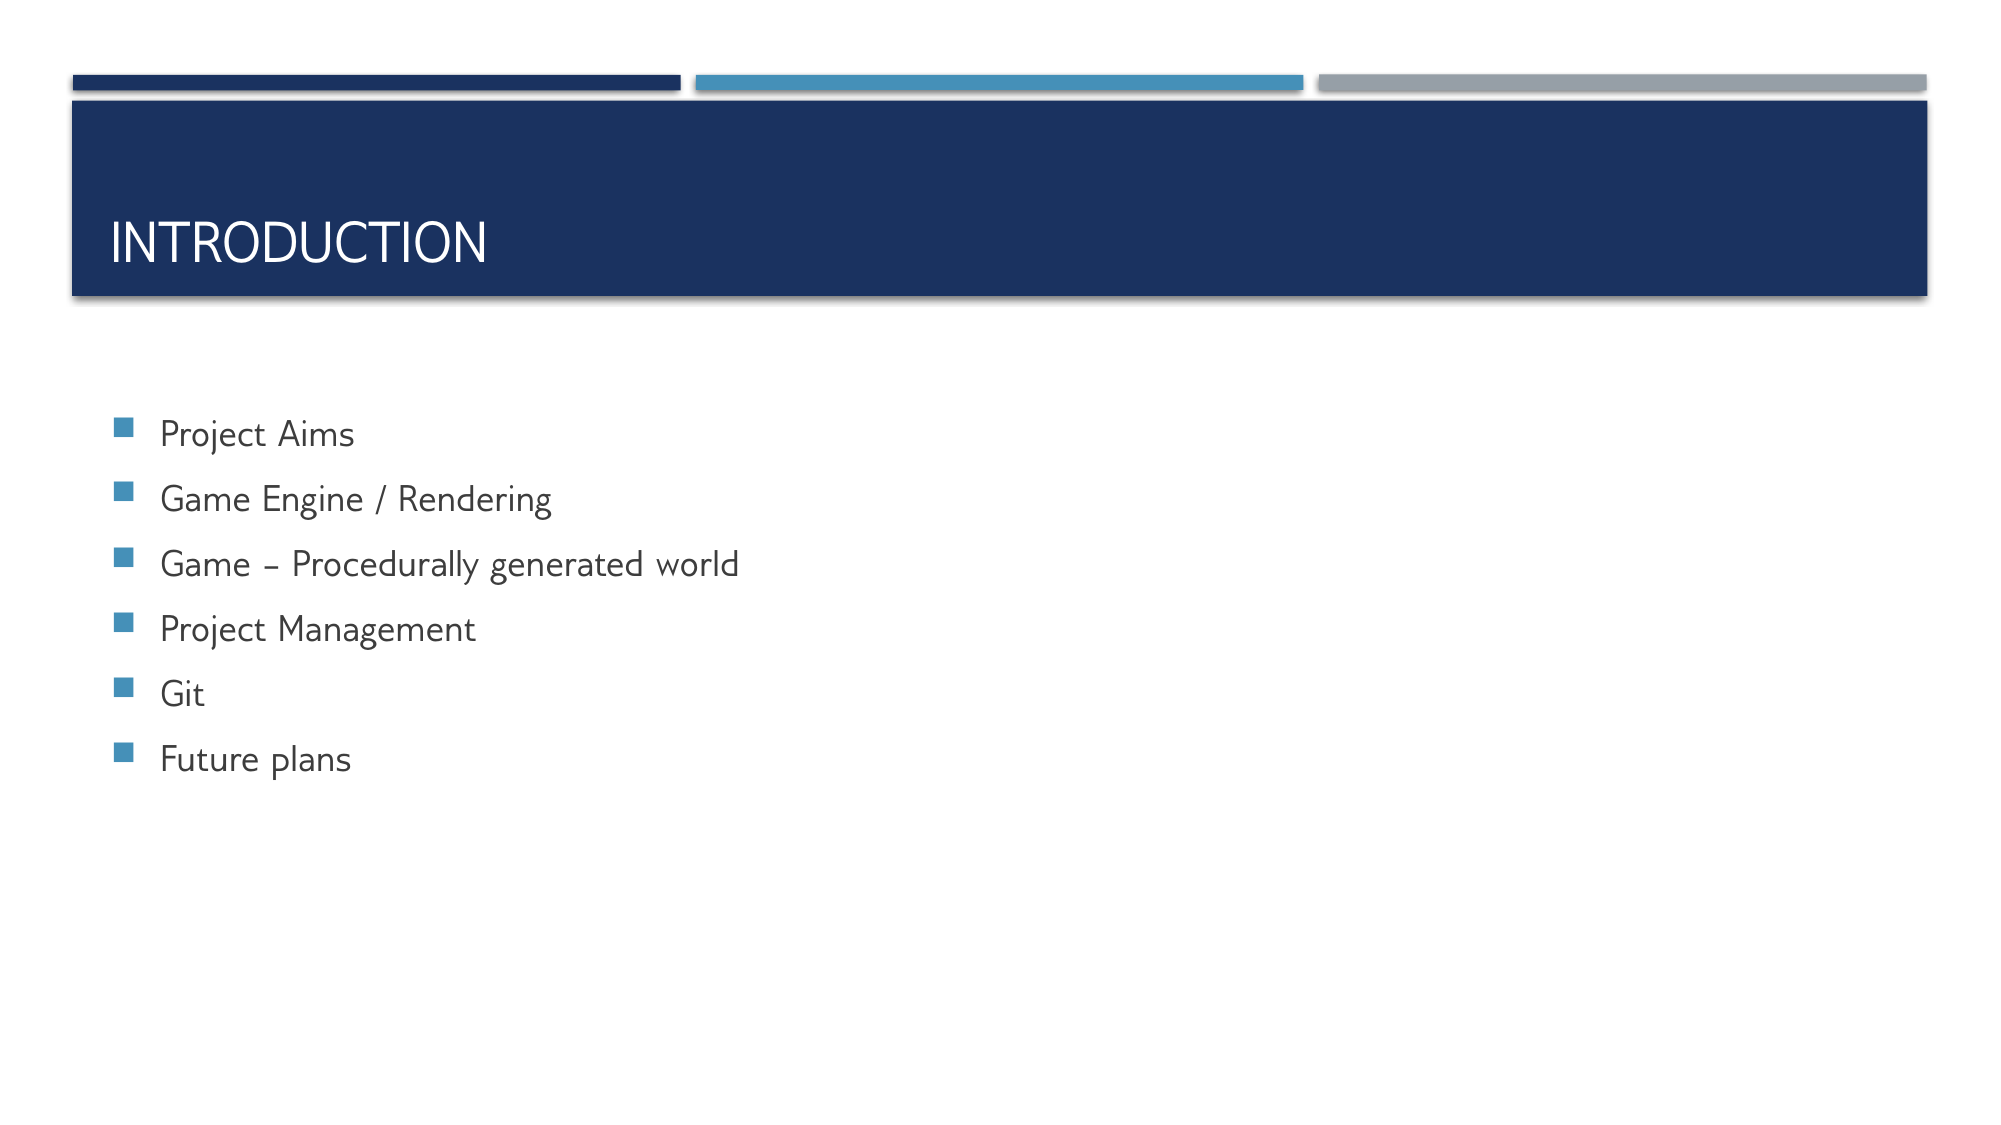

# Introduction
Project Aims
Game Engine / Rendering
Game – Procedurally generated world
Project Management
Git
Future plans